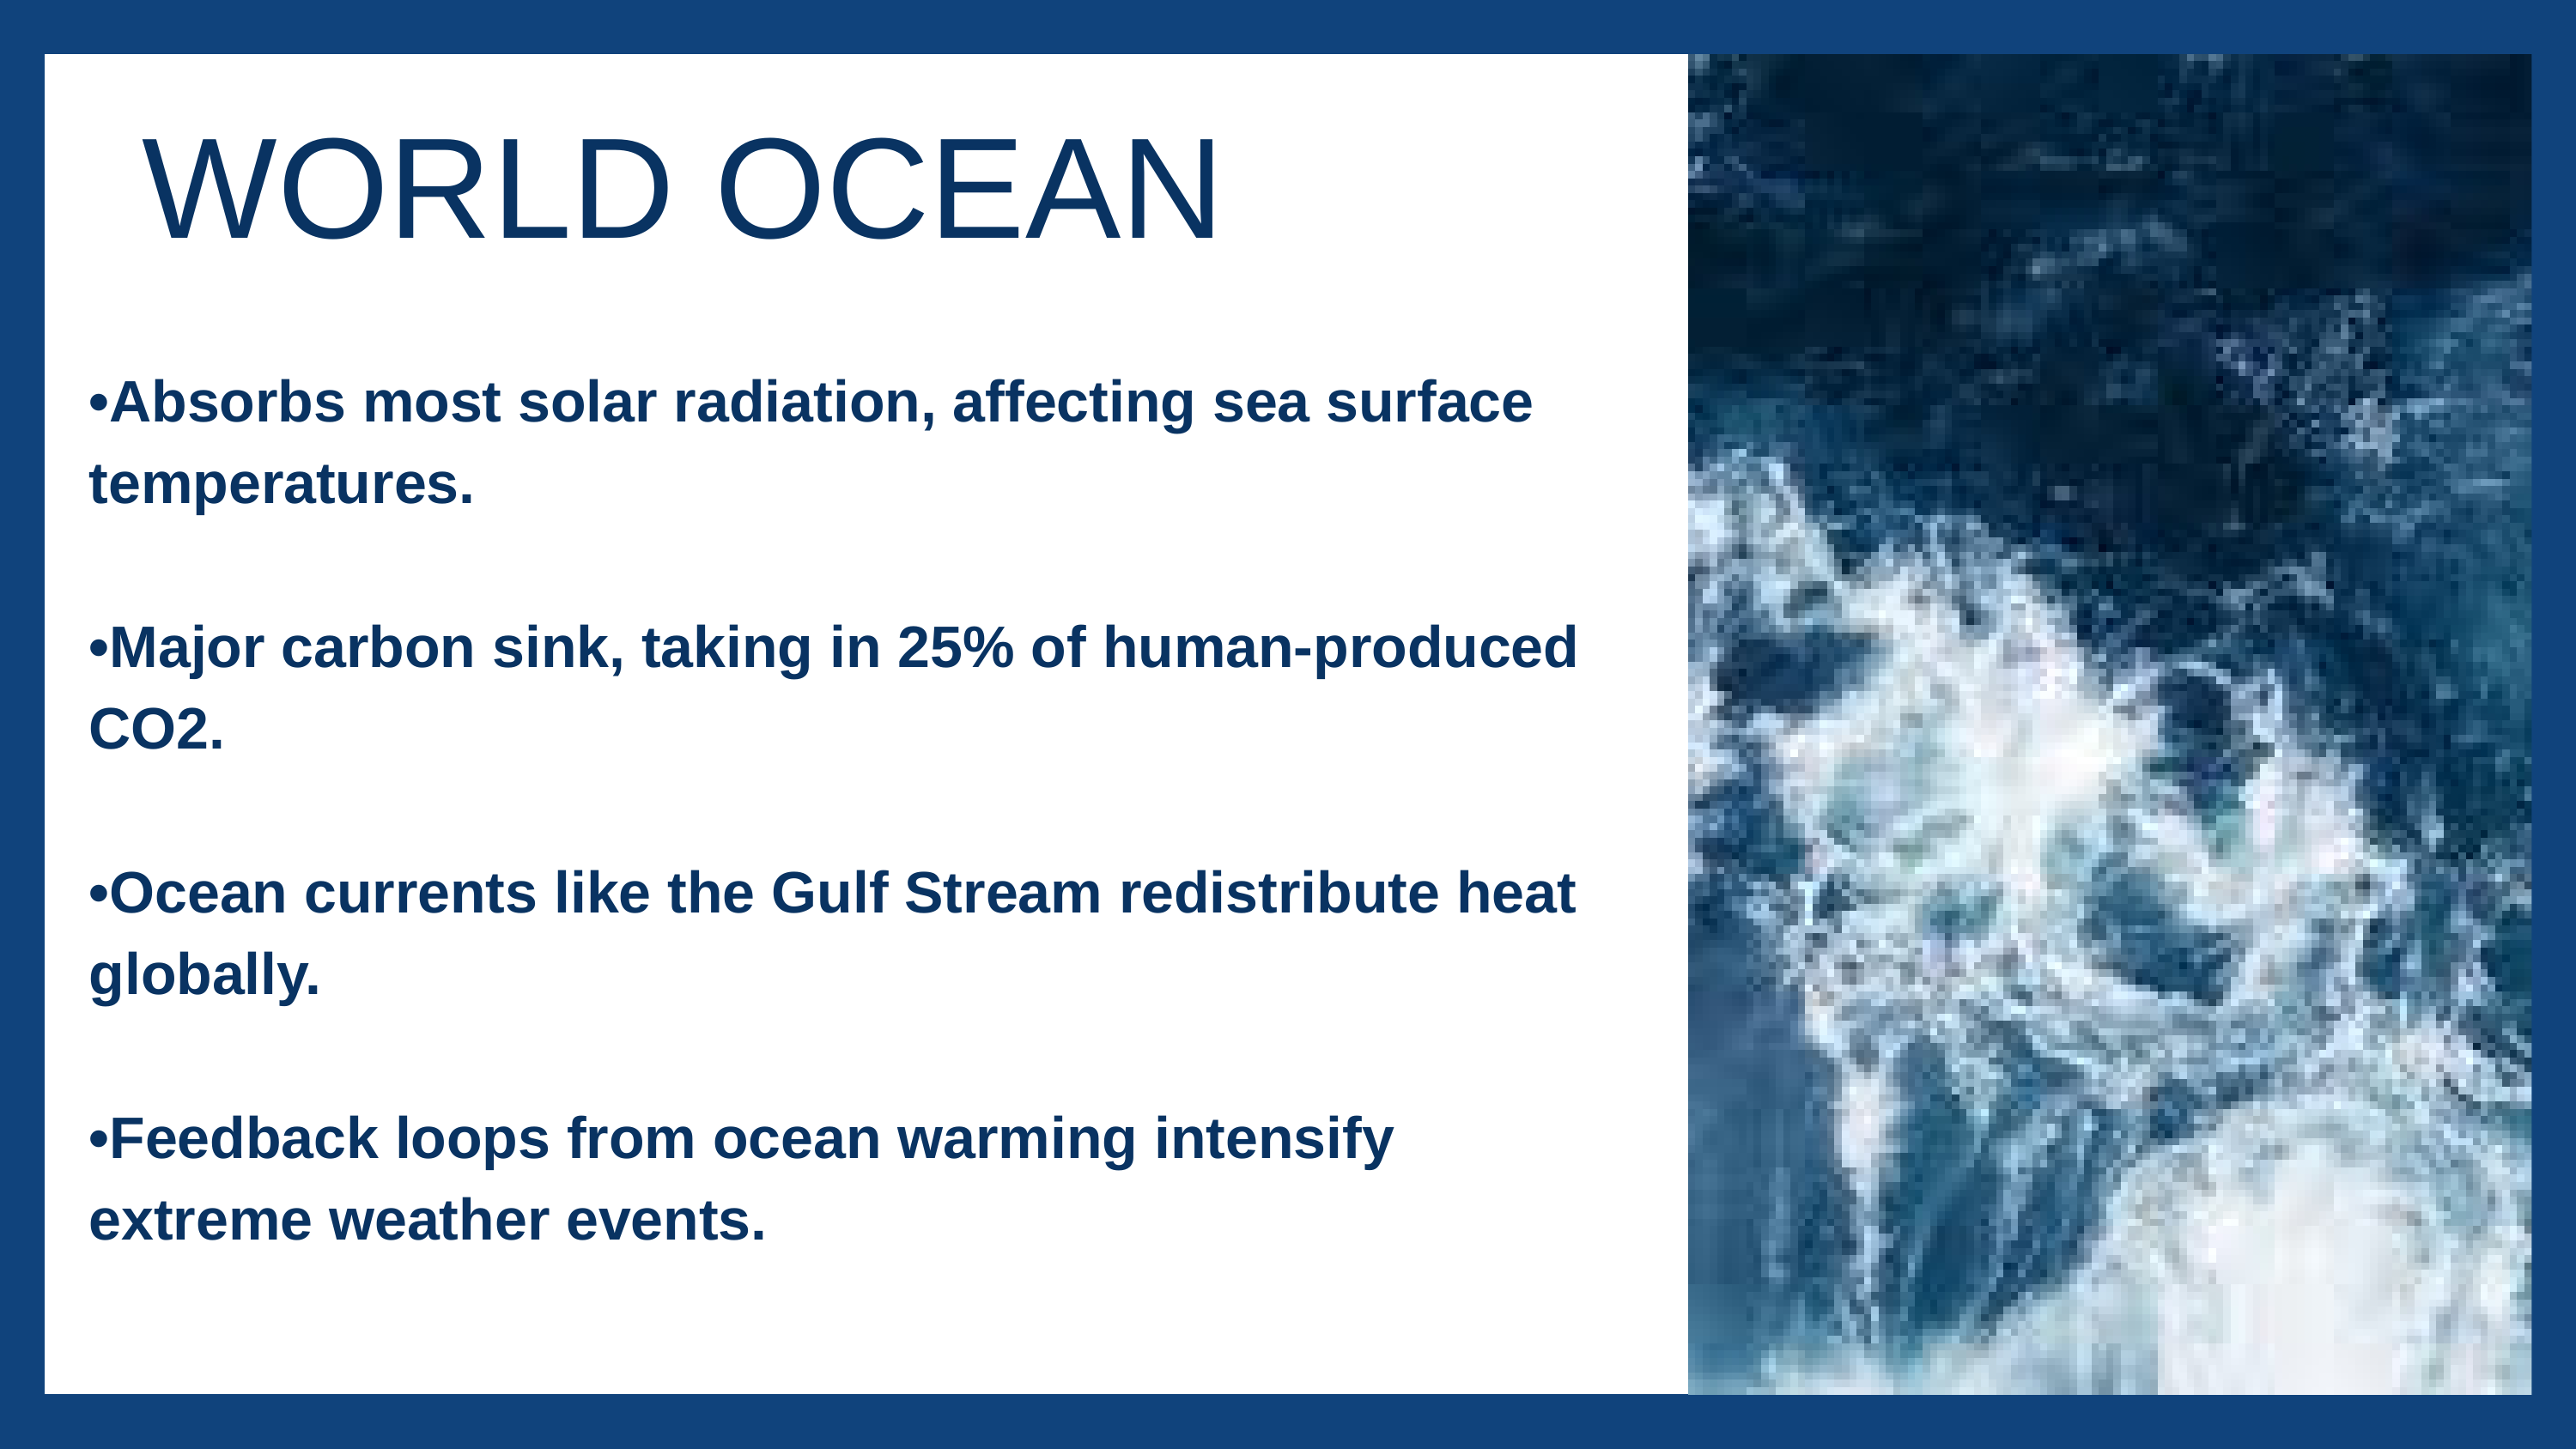

WORLD OCEAN
•Absorbs most solar radiation, affecting sea surface temperatures.

•Major carbon sink, taking in 25% of human-produced CO2.

•Ocean currents like the Gulf Stream redistribute heat globally.

•Feedback loops from ocean warming intensify extreme weather events.